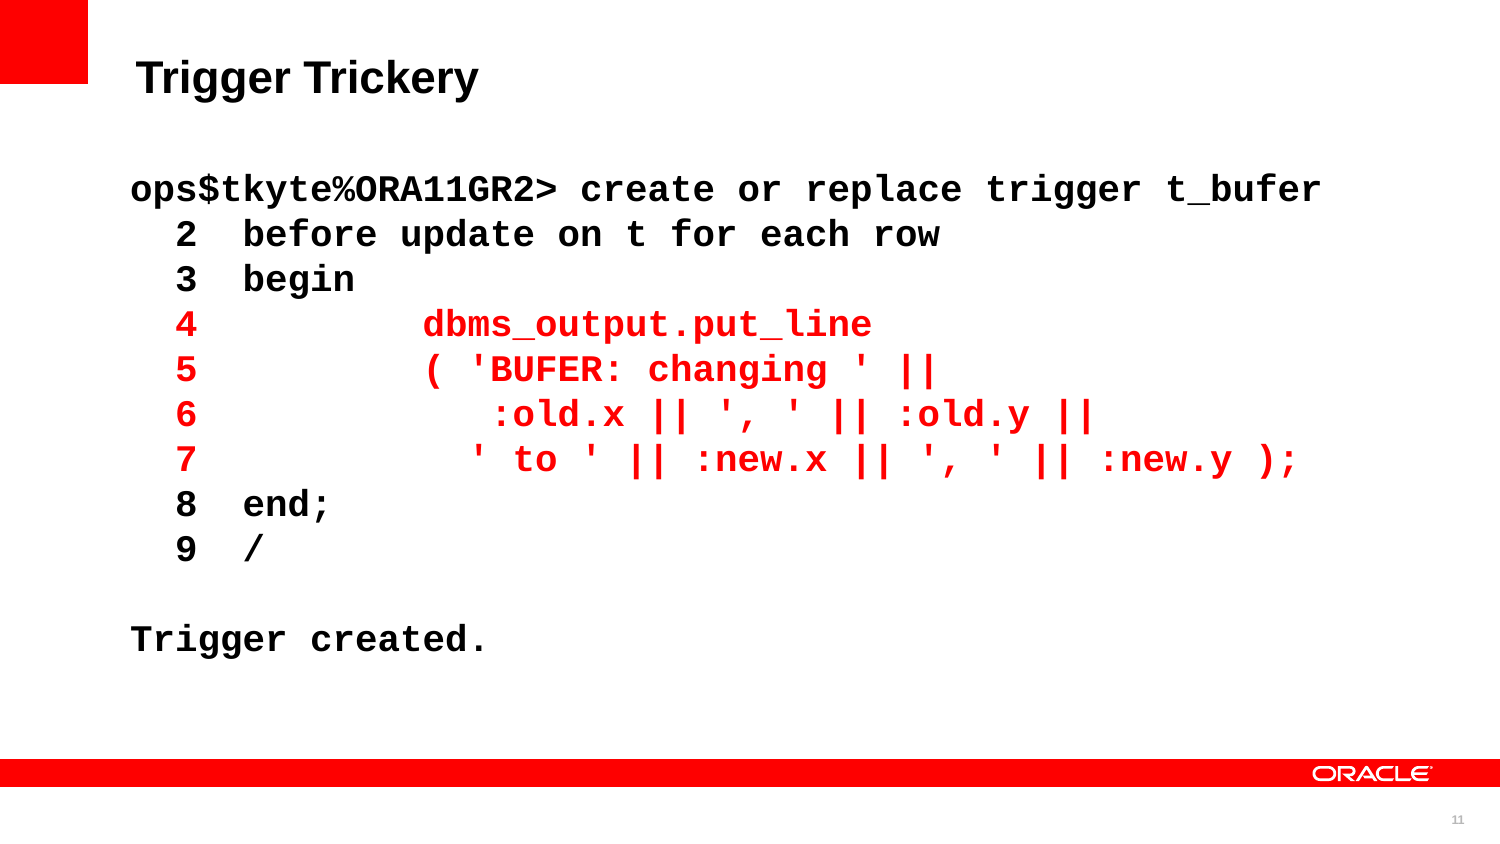

Trigger Trickery
ops$tkyte%ORA11GR2> create or replace trigger t_bufer
  2  before update on t for each row
  3  begin
  4          dbms_output.put_line
  5          ( 'BUFER: changing ' ||
  6             :old.x || ', ' || :old.y ||
  7            ' to ' || :new.x || ', ' || :new.y );
  8  end;
  9  /

Trigger created.